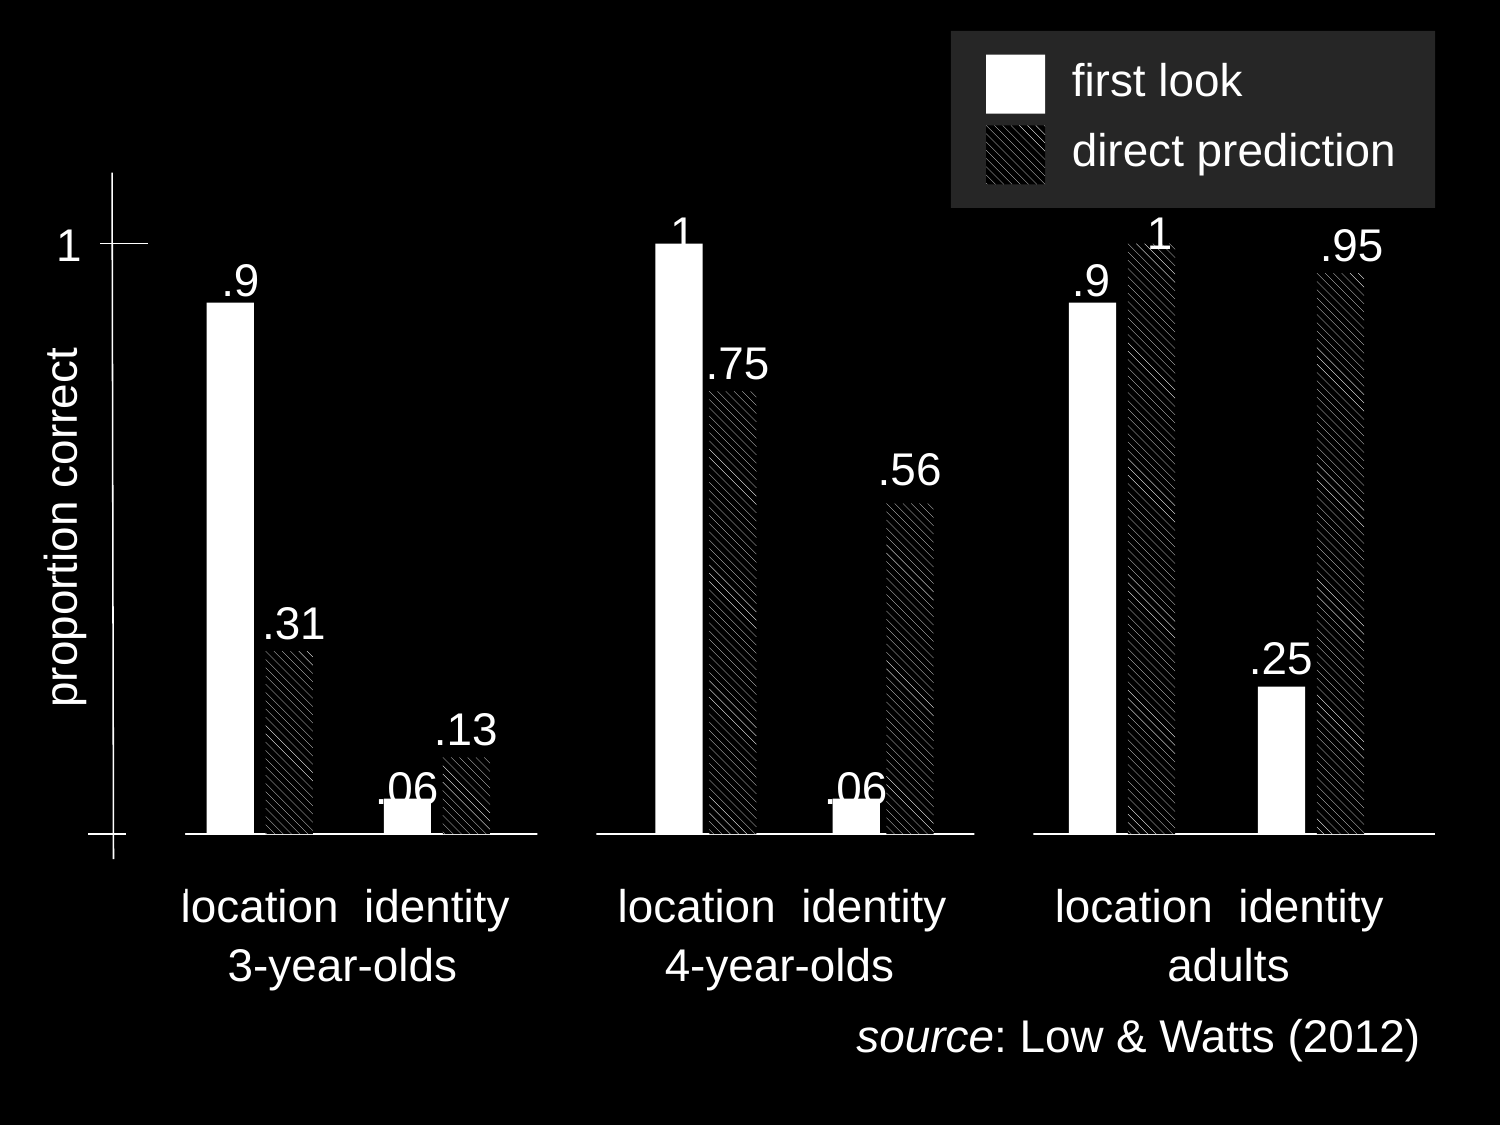

first look

direct prediction

1
1
1
.95
.9
.9

.75
.56
proportion correct

.31
.25

.13
.06
.06

location
identity
location
identity
location
identity
3-year-olds
4-year-olds
adults
source: Low & Watts (2012)